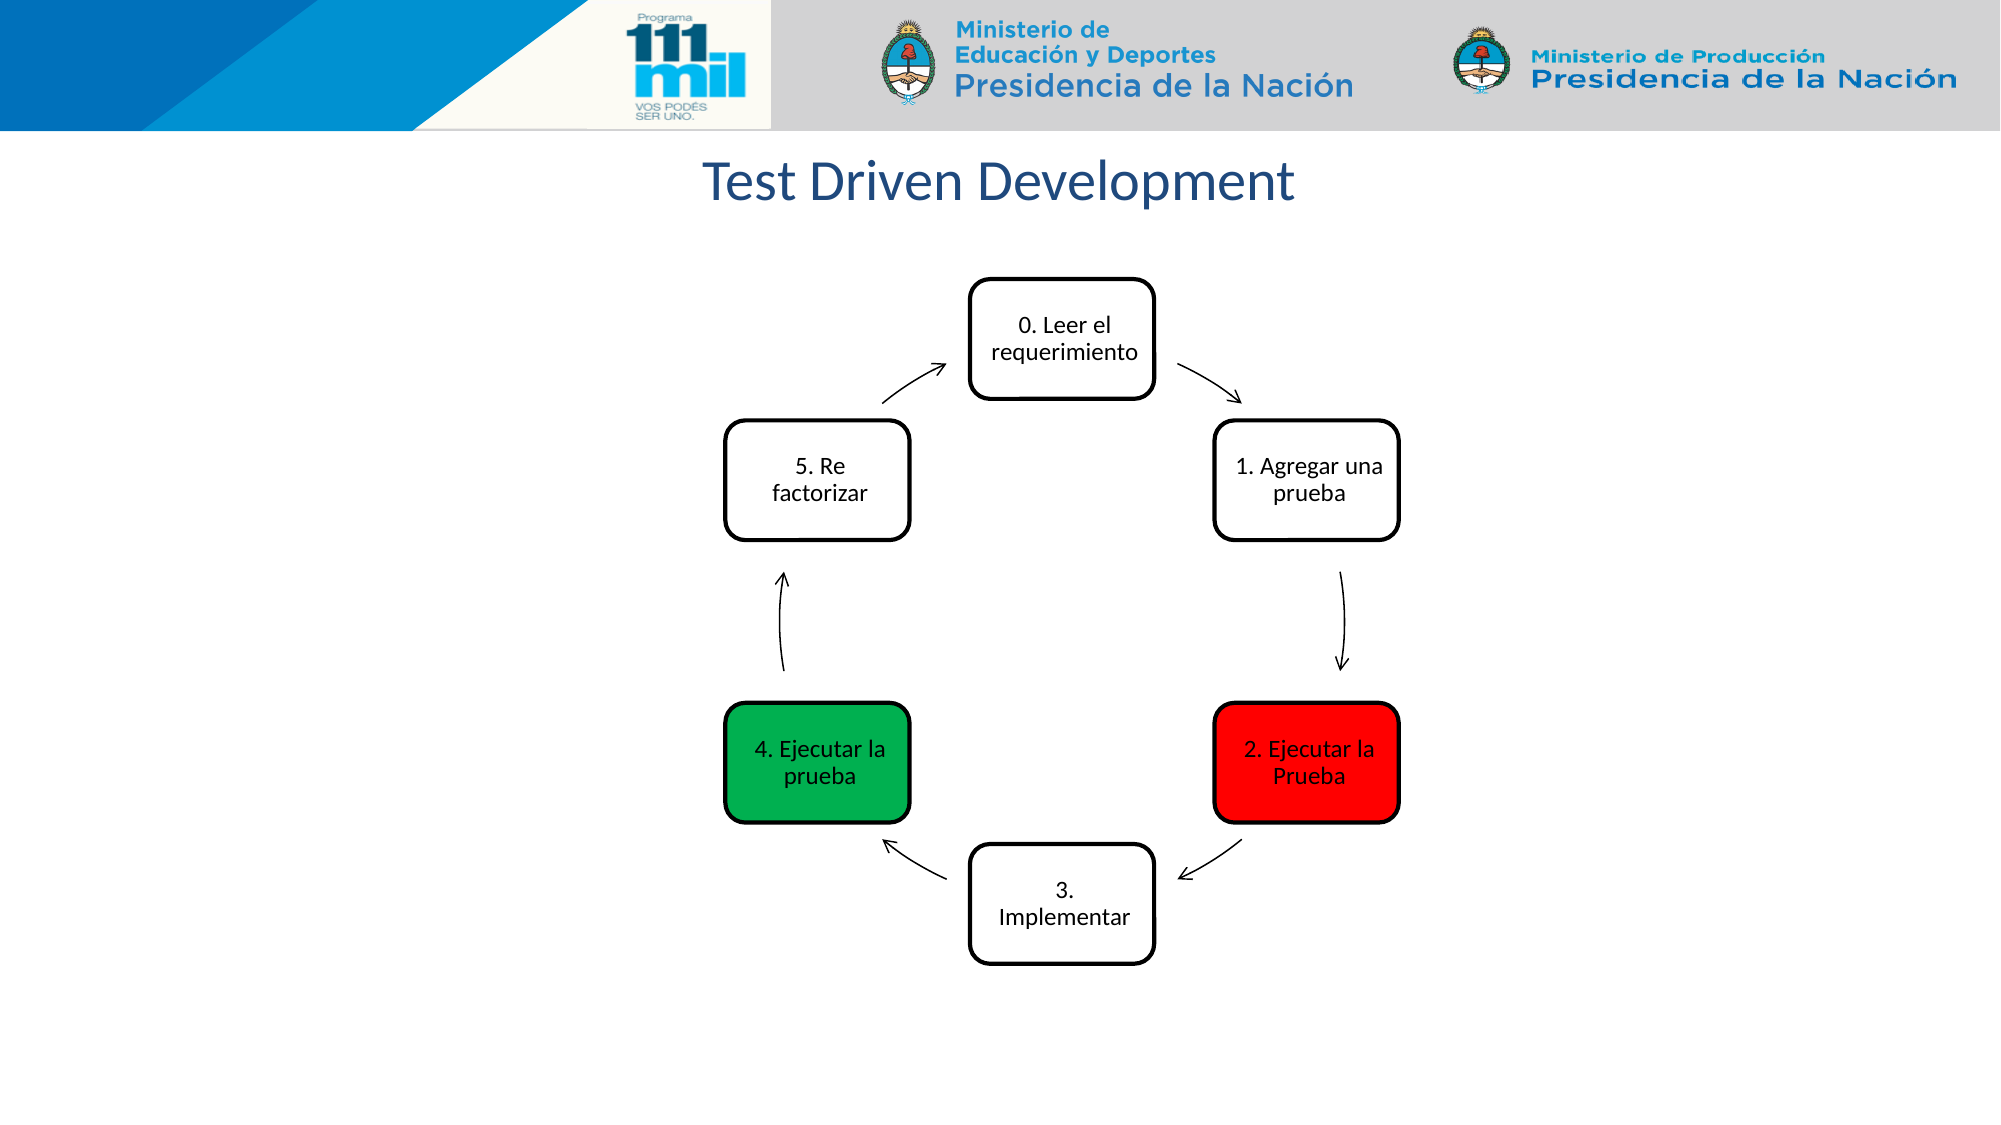

160
# Test Driven Development
0. Leer el requerimiento
1. Agregar una prueba
2. Ejecutar la Prueba
3. Implementar
4. Ejecutar la prueba
5. Re factorizar